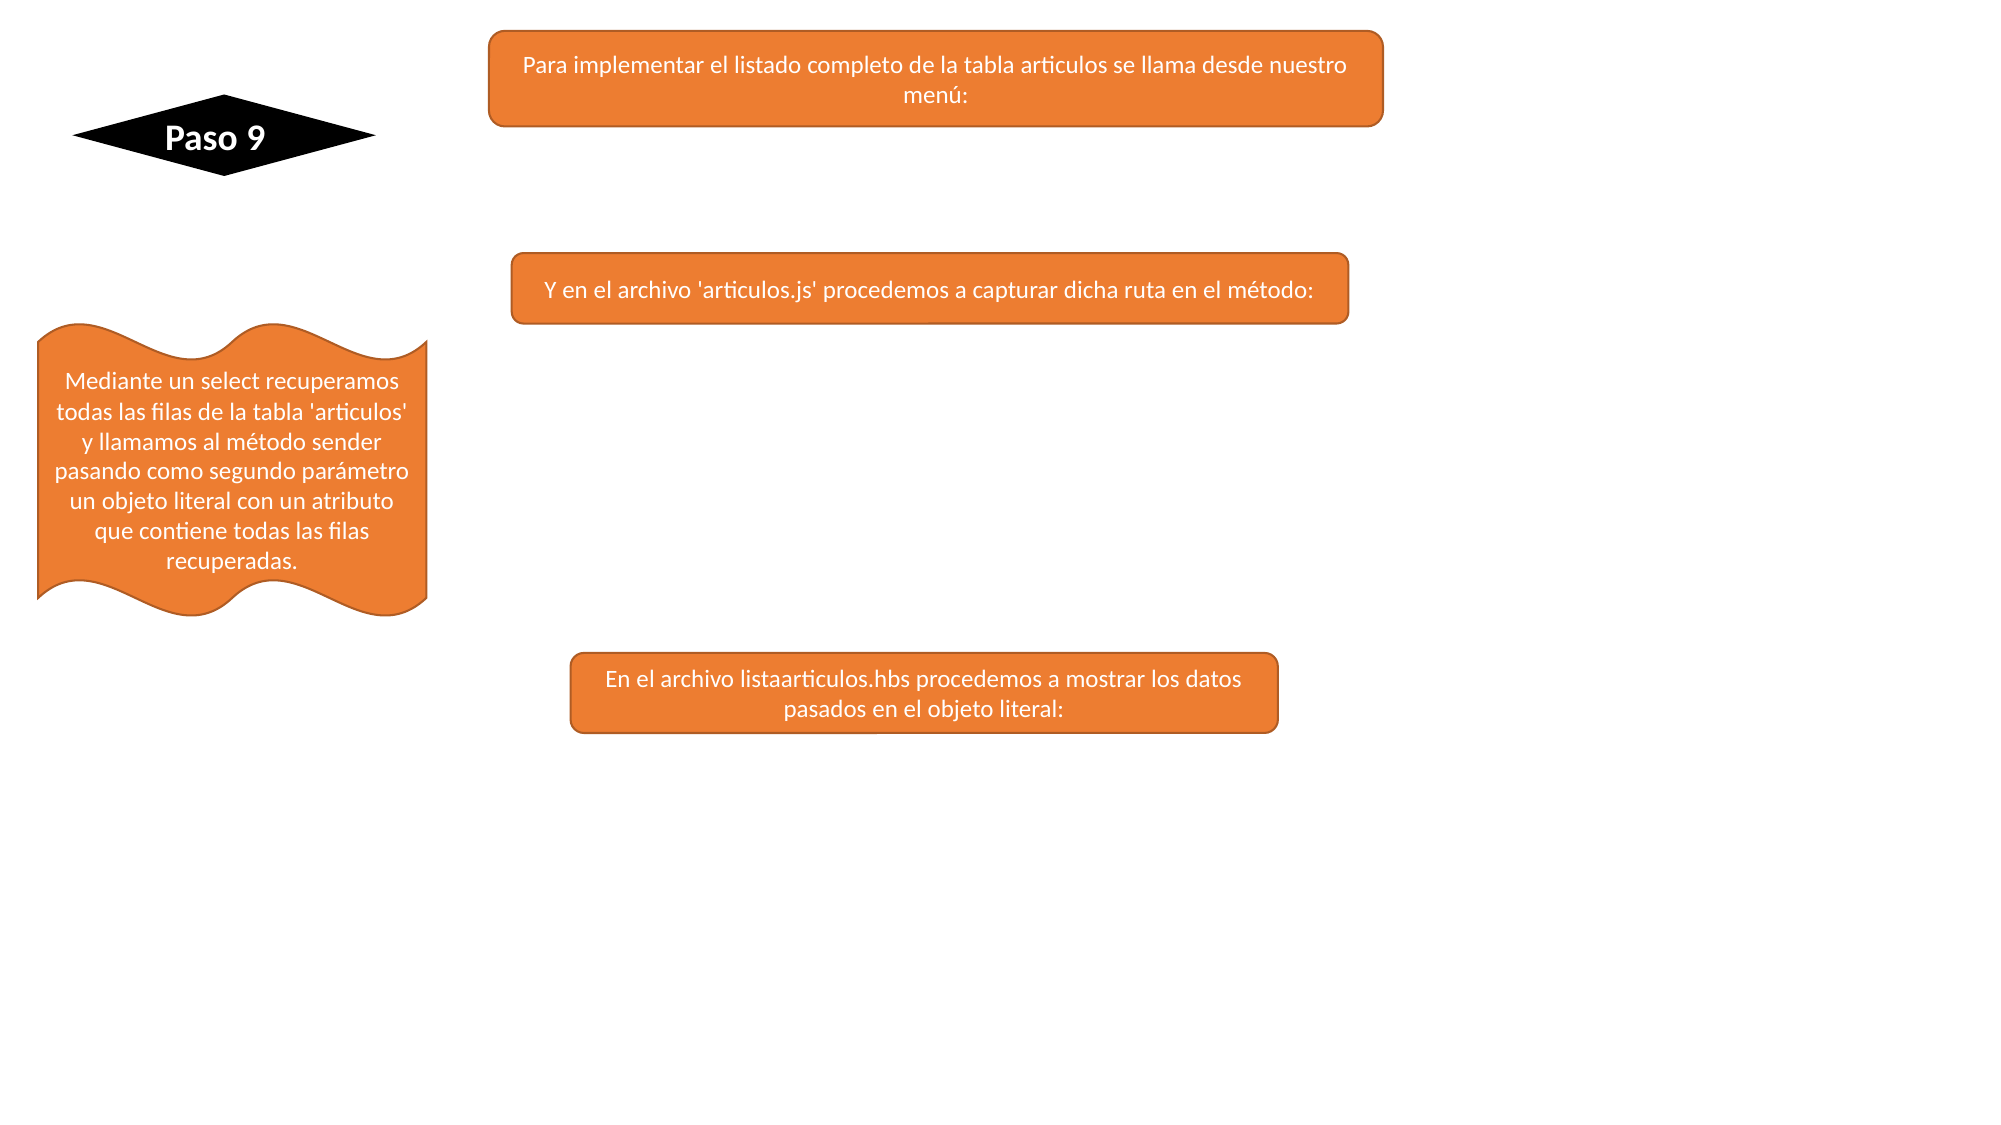

Para implementar el listado completo de la tabla articulos se llama desde nuestro menú:

Paso 9
Y en el archivo 'articulos.js' procedemos a capturar dicha ruta en el método:

Mediante un select recuperamos todas las filas de la tabla 'articulos' y llamamos al método sender pasando como segundo parámetro un objeto literal con un atributo que contiene todas las filas recuperadas.
En el archivo listaarticulos.hbs procedemos a mostrar los datos pasados en el objeto literal: